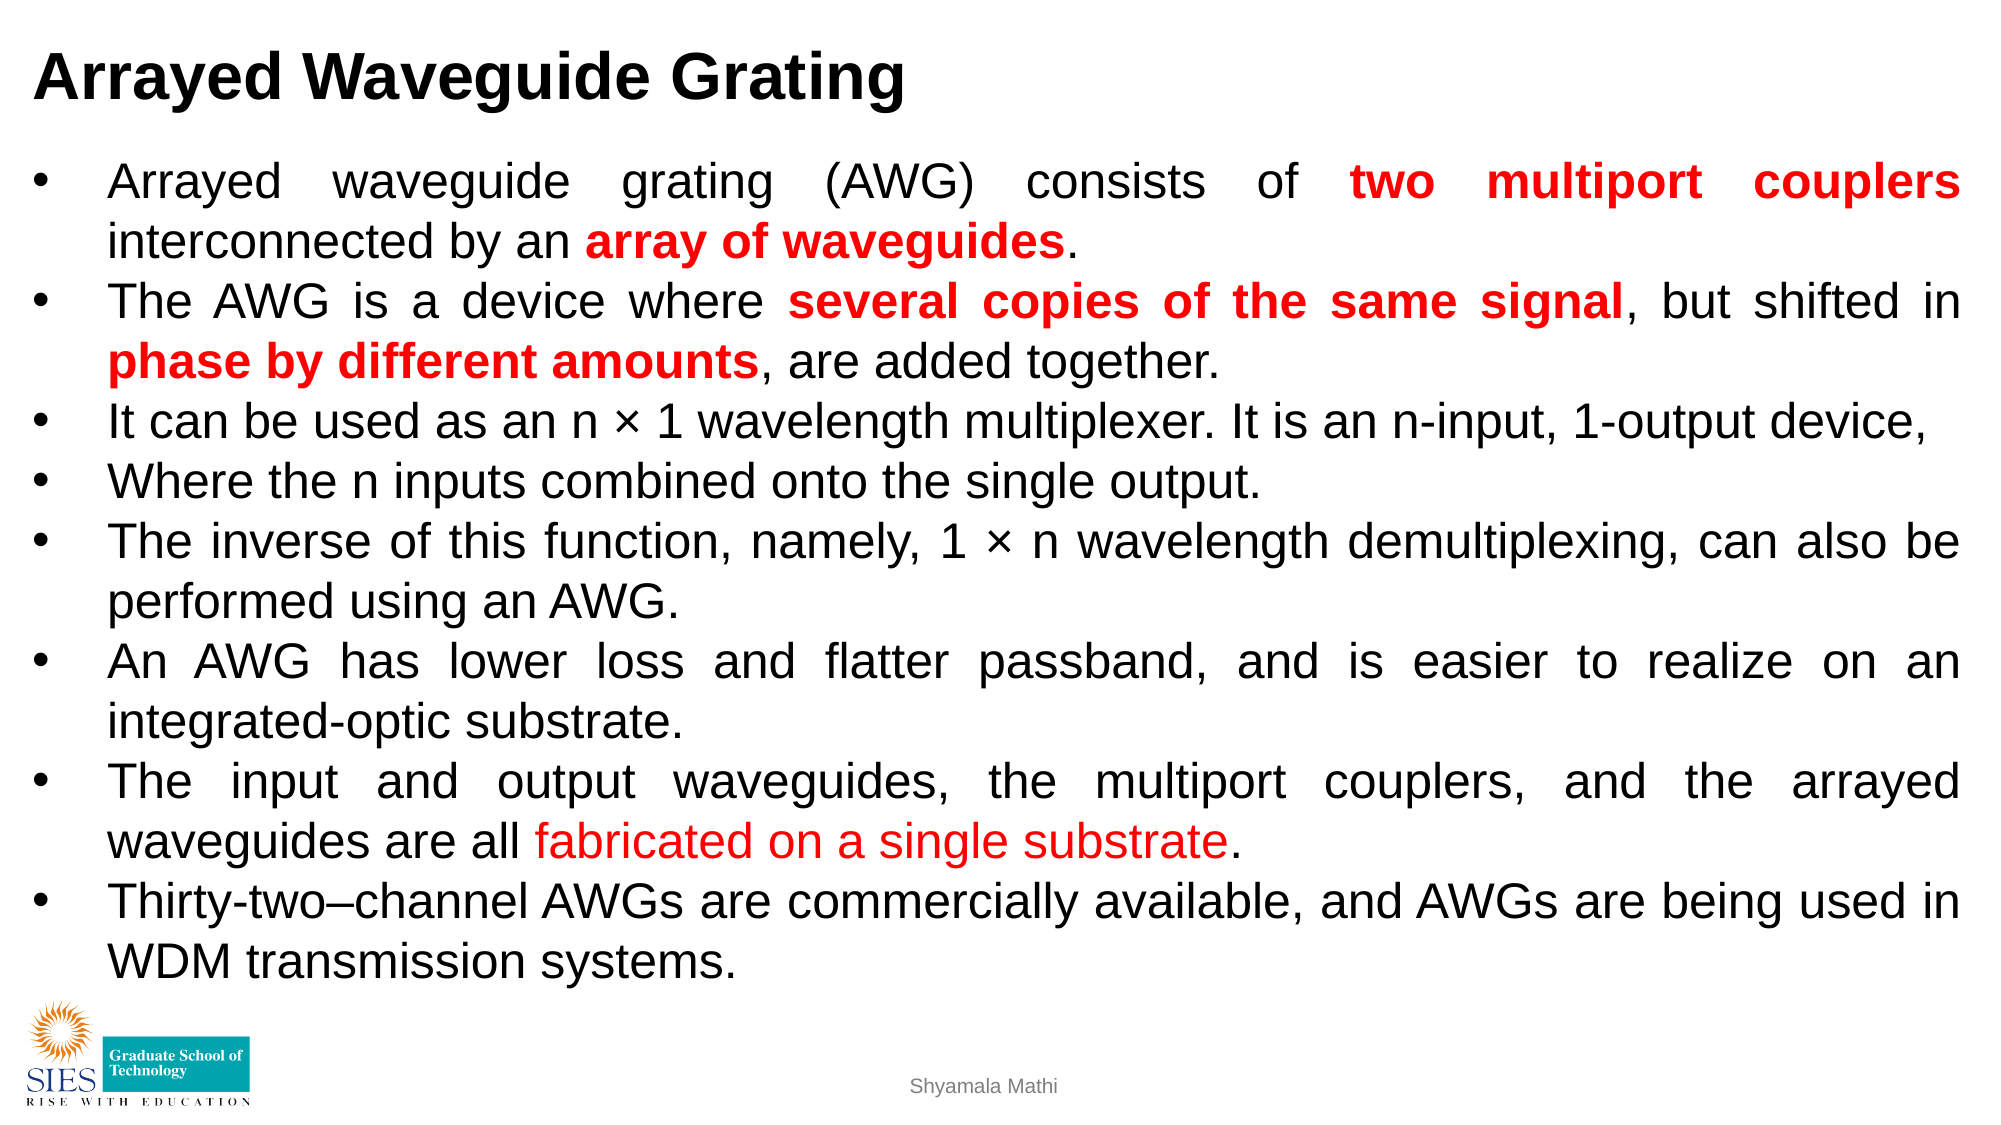

# Arrayed Waveguide Grating
Arrayed waveguide grating (AWG) consists of two multiport couplers interconnected by an array of waveguides.
The AWG is a device where several copies of the same signal, but shifted in phase by different amounts, are added together.
It can be used as an n × 1 wavelength multiplexer. It is an n-input, 1-output device,
Where the n inputs combined onto the single output.
The inverse of this function, namely, 1 × n wavelength demultiplexing, can also be performed using an AWG.
An AWG has lower loss and flatter passband, and is easier to realize on an integrated-optic substrate.
The input and output waveguides, the multiport couplers, and the arrayed waveguides are all fabricated on a single substrate.
Thirty-two–channel AWGs are commercially available, and AWGs are being used in WDM transmission systems.